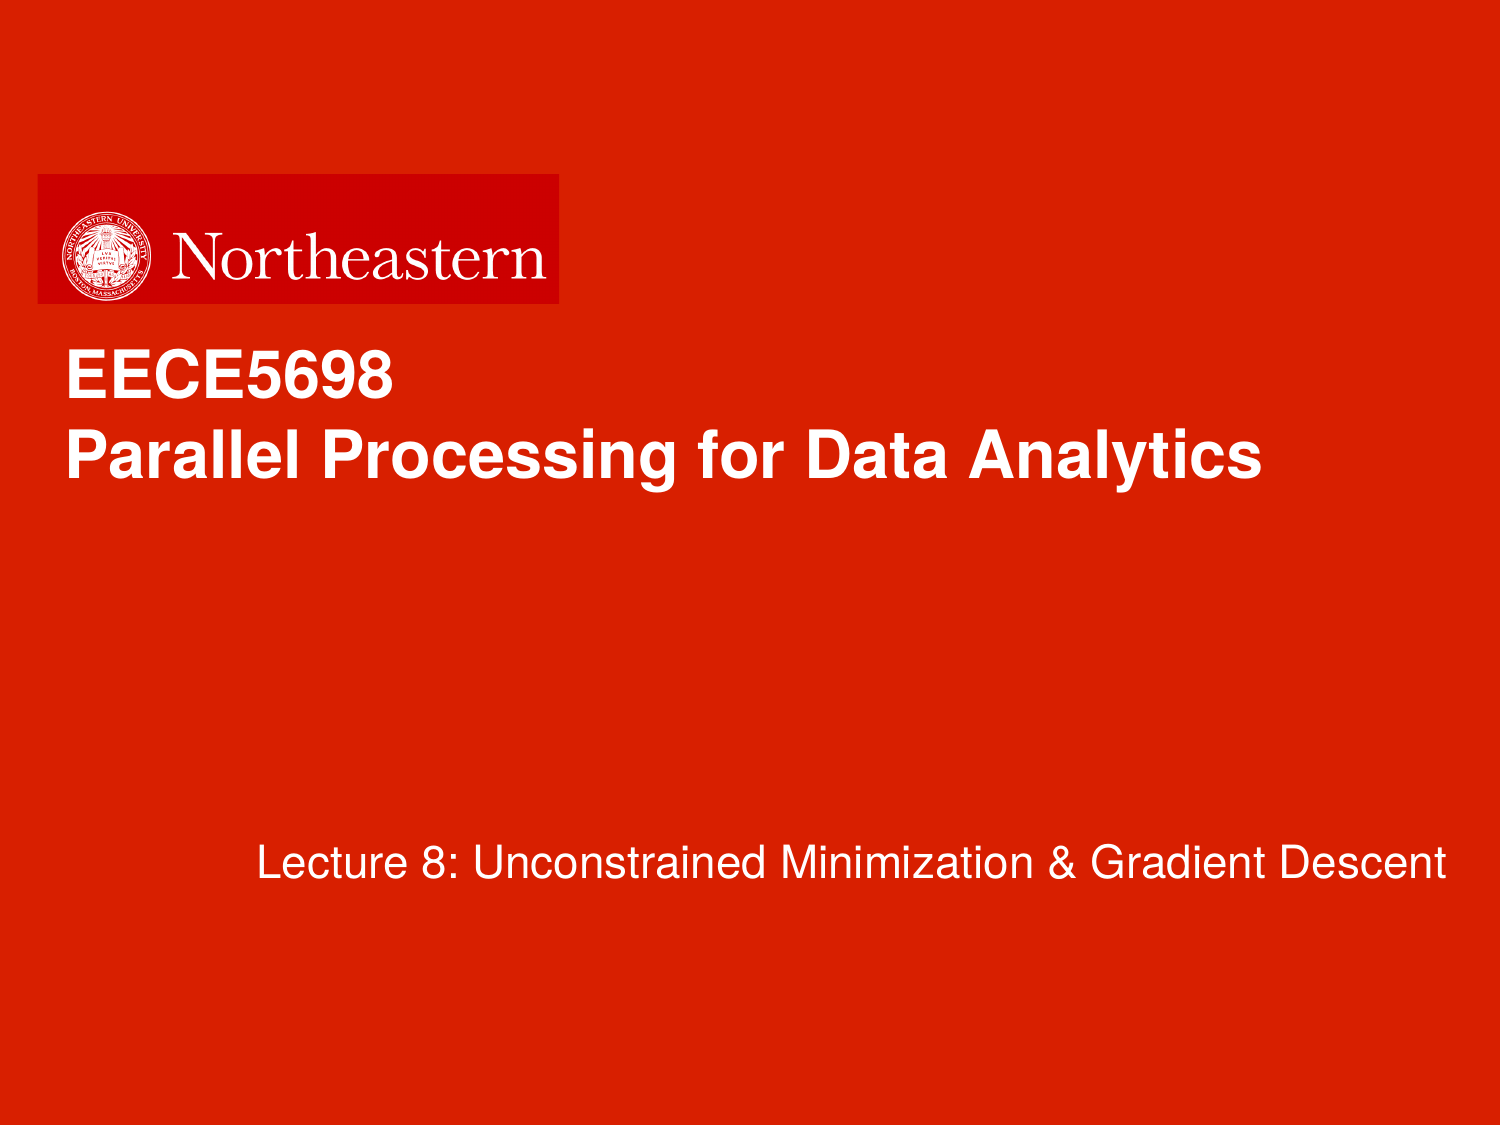

EECE5698
Parallel Processing for Data Analytics
Lecture 8: Unconstrained Minimization & Gradient Descent